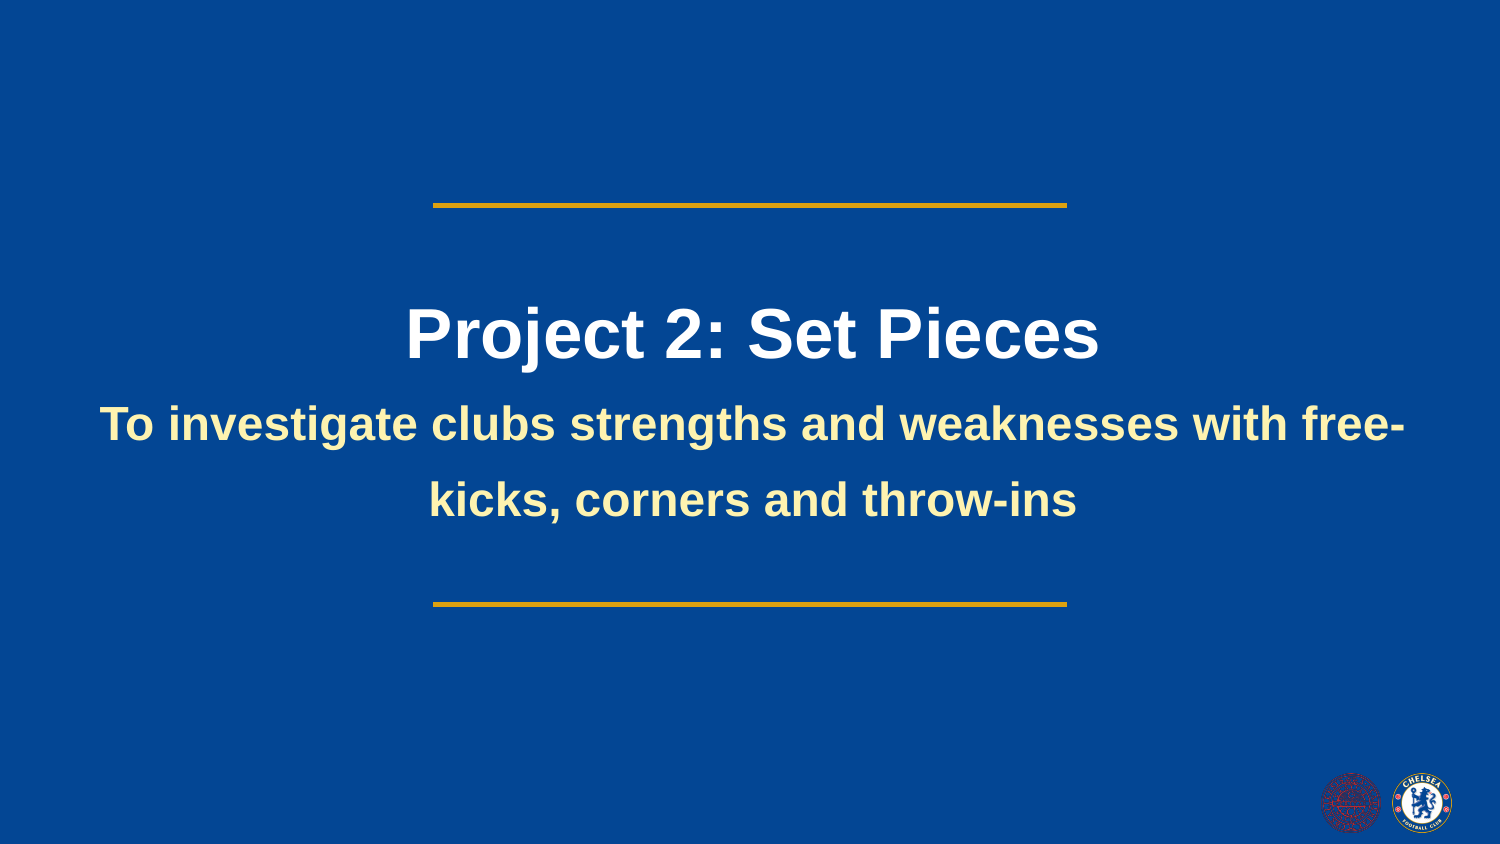

Project 2: Set Pieces
To investigate clubs strengths and weaknesses with free-kicks, corners and throw-ins